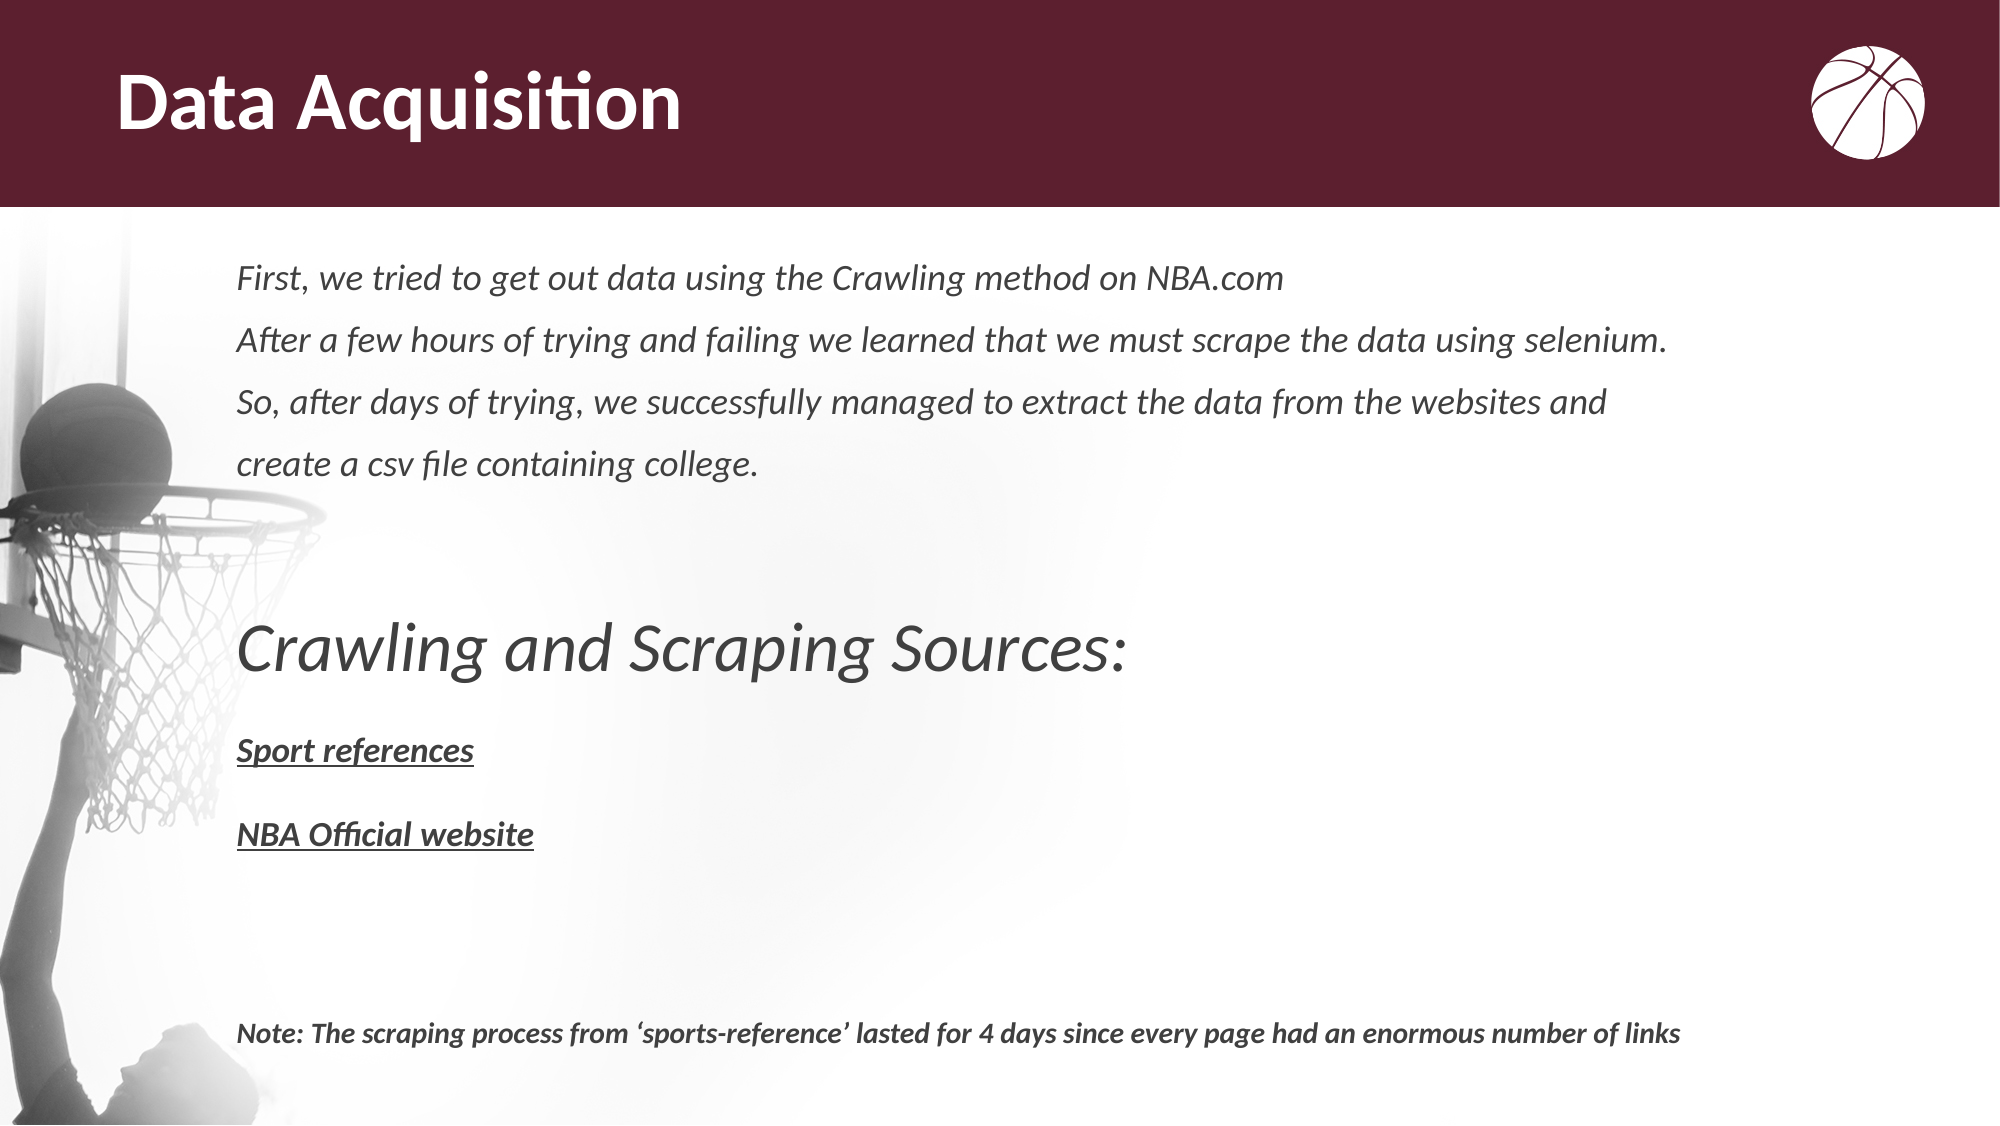

# Data Acquisition
First, we tried to get out data using the Crawling method on NBA.com

After a few hours of trying and failing we learned that we must scrape the data using selenium.

So, after days of trying, we successfully managed to extract the data from the websites and

create a csv file containing college.

Crawling and Scraping Sources:
Sport references
NBA Official website

Note: The scraping process from ‘sports-reference’ lasted for 4 days since every page had an enormous number of links
players stats and NBA draft picks